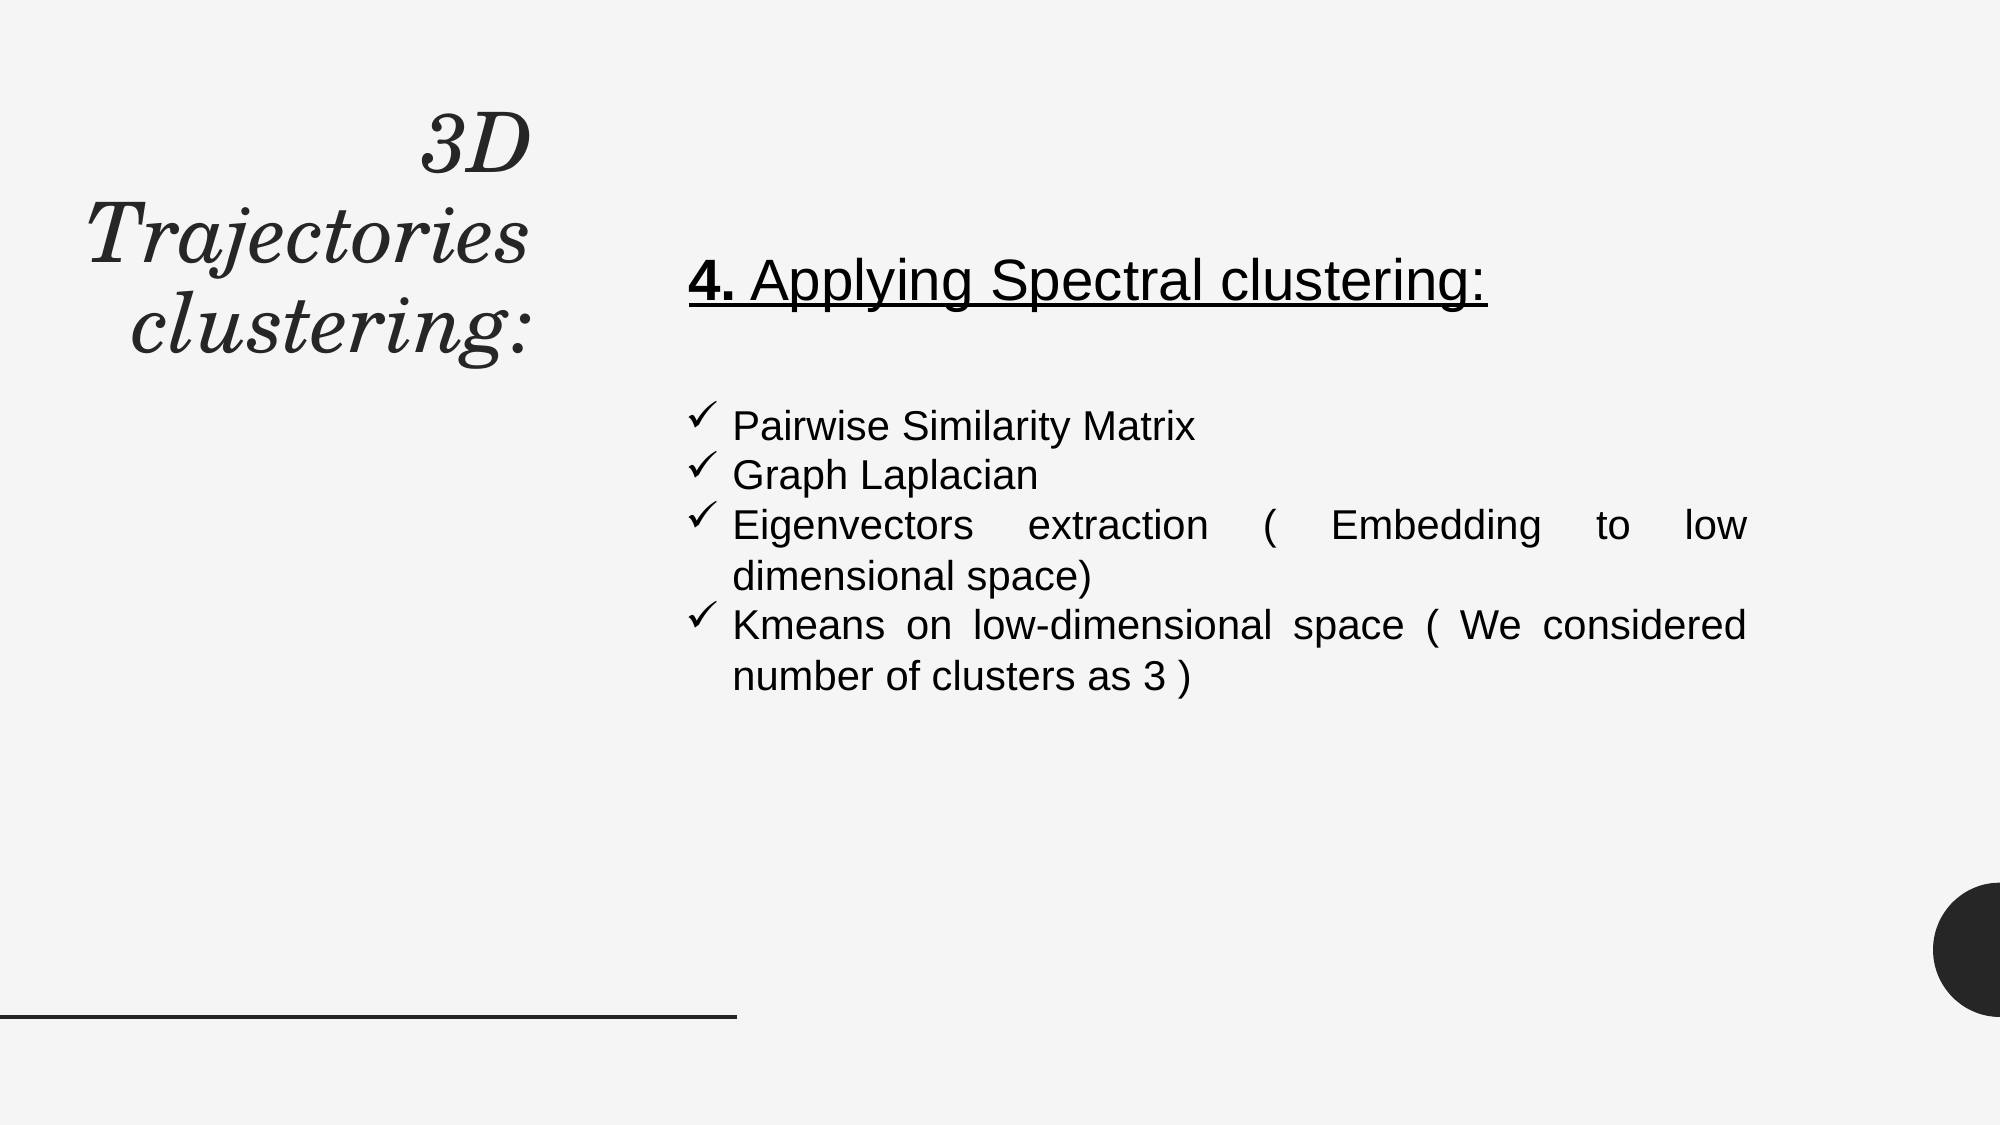

# 3D Trajectories clustering:
4. Applying Spectral clustering:

Pairwise Similarity Matrix
Graph Laplacian
Eigenvectors extraction ( Embedding to low dimensional space)
Kmeans on low-dimensional space ( We considered number of clusters as 3 )